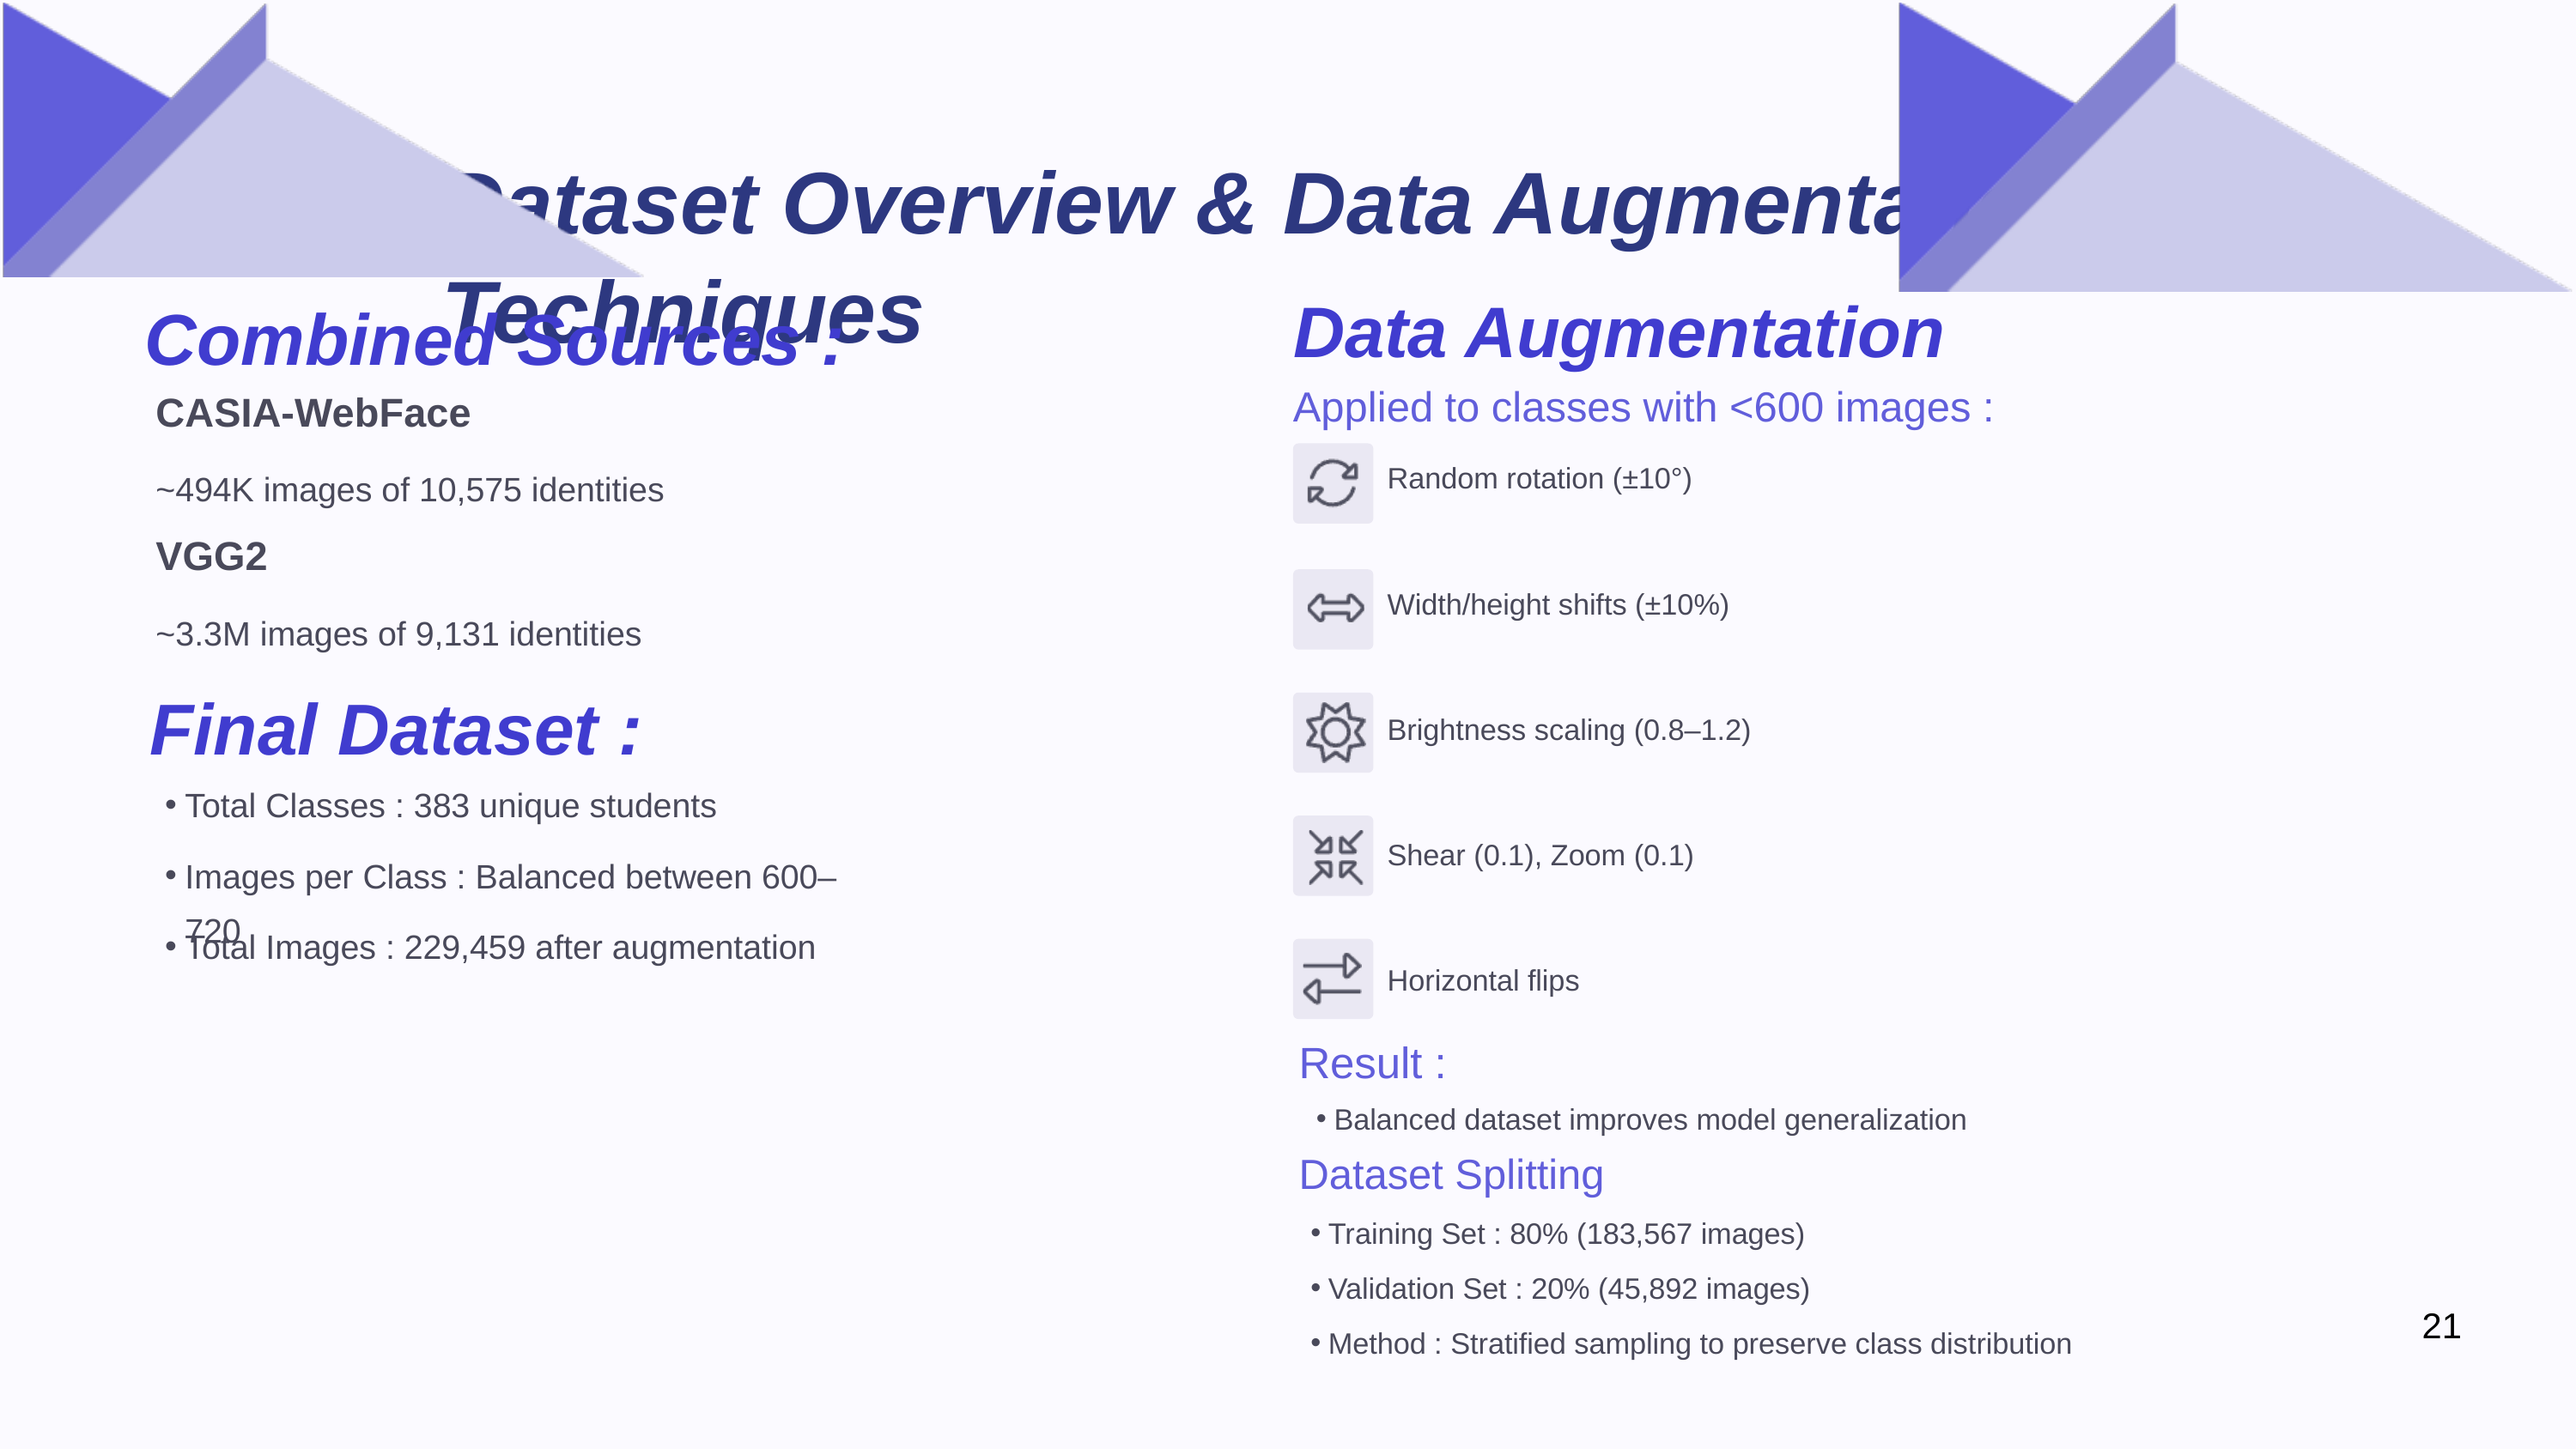

Dataset Overview & Data Augmentation Techniques
Data Augmentation
Combined Sources :
CASIA-WebFace
~494K images of 10,575 identities
VGG2
~3.3M images of 9,131 identities
Final Dataset :
Total Classes : 383 unique students
Images per Class : Balanced between 600–720
Total Images : 229,459 after augmentation
Applied to classes with <600 images :

Random rotation (±10°)

Width/height shifts (±10%)

Brightness scaling (0.8–1.2)

Shear (0.1), Zoom (0.1)

Horizontal flips
Result :
Balanced dataset improves model generalization
Dataset Splitting
Training Set : 80% (183,567 images)
Validation Set : 20% (45,892 images)
Method : Stratified sampling to preserve class distribution
21